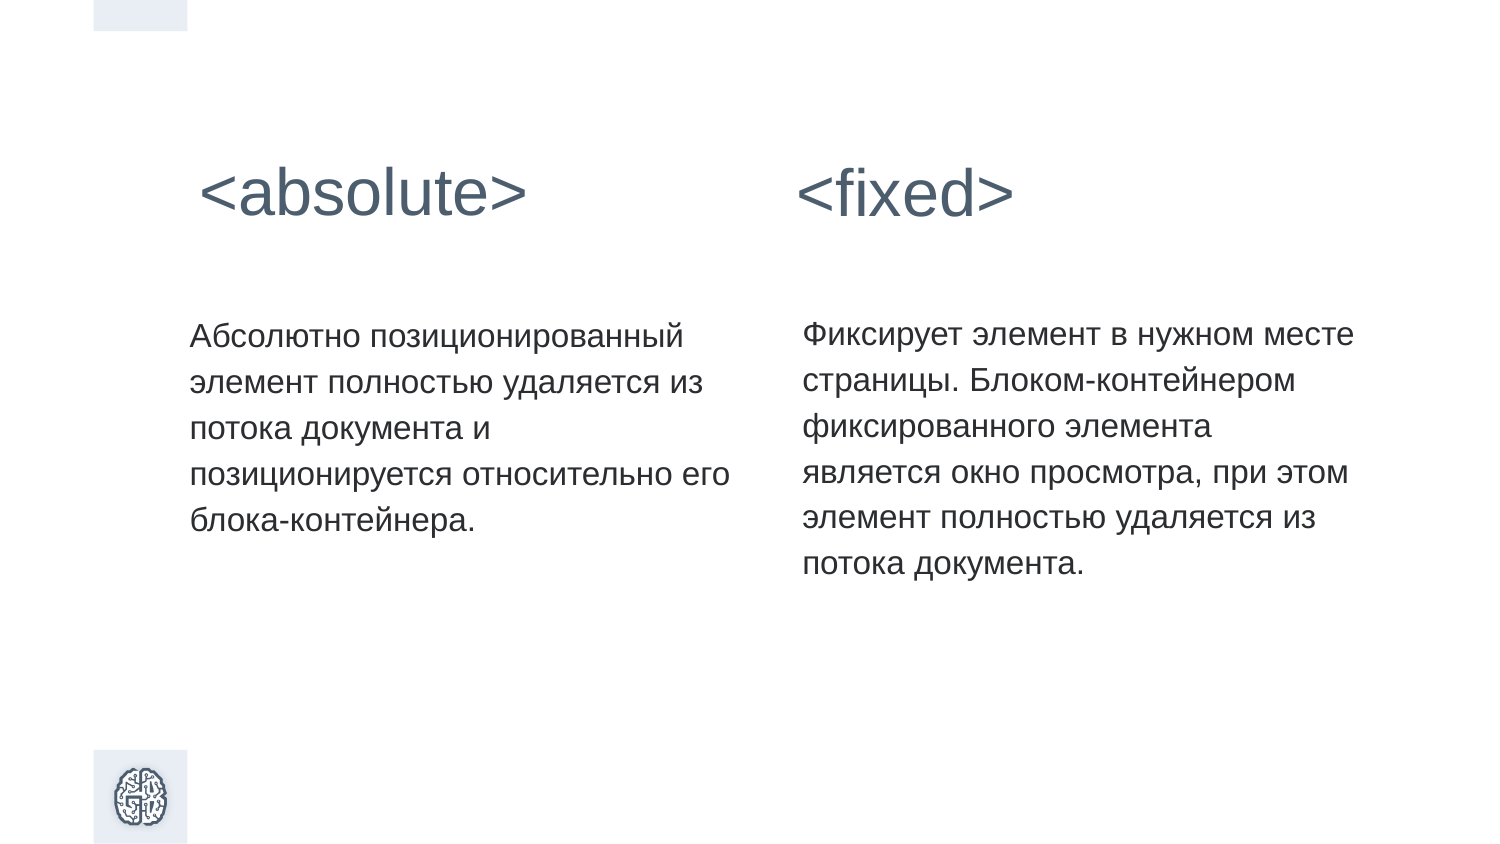

<absolute>
<fixed>
Фиксирует элемент в нужном месте страницы. Блоком-контейнером фиксированного элемента является окно просмотра, при этом элемент полностью удаляется из потока документа.

Абсолютно позиционированный элемент полностью удаляется из потока документа и позиционируется относительно его блока-контейнера.